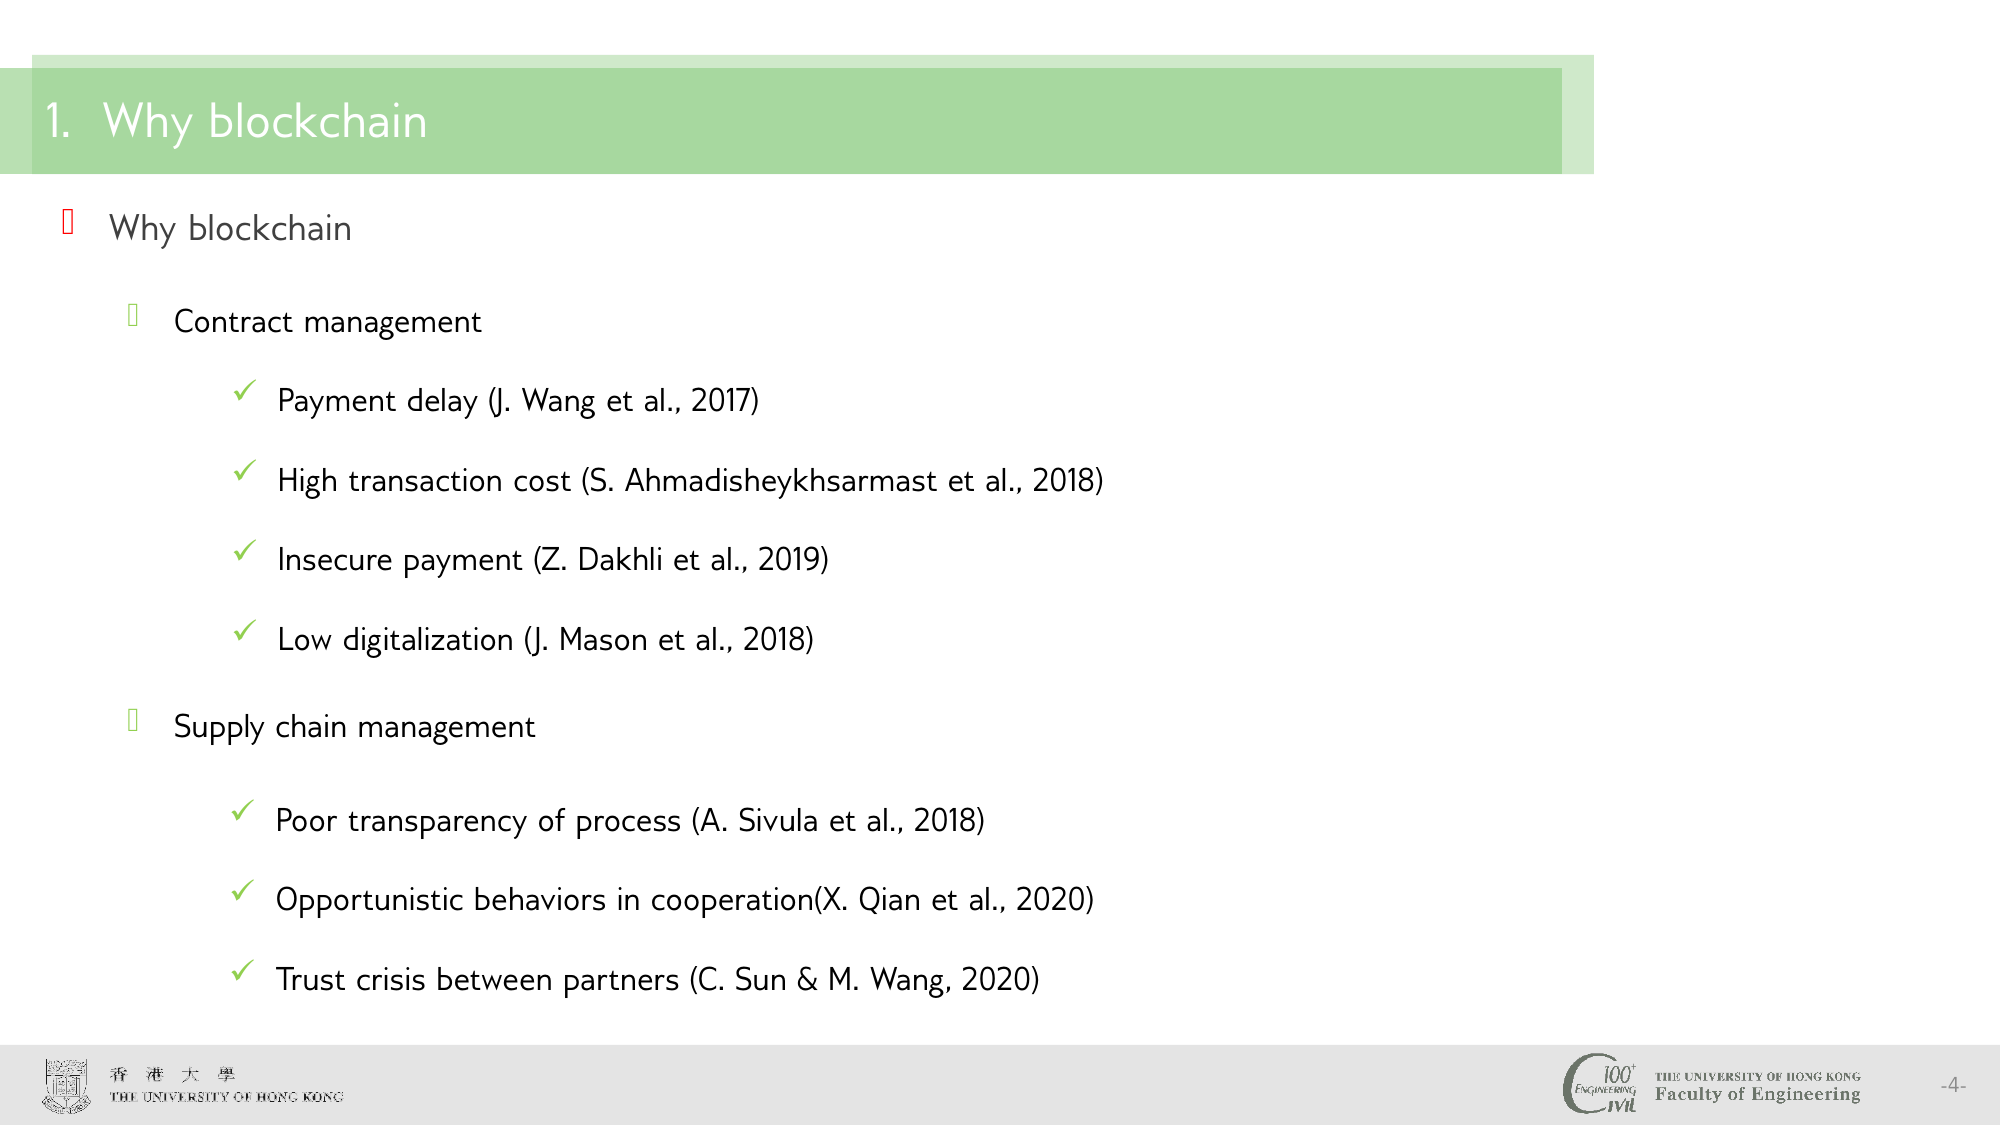

# 1.  Why blockchain
Why blockchain
Contract management
Payment delay (J. Wang et al., 2017)
High transaction cost (S. Ahmadisheykhsarmast et al., 2018)
Insecure payment (Z. Dakhli et al., 2019)
Low digitalization (J. Mason et al., 2018)
Supply chain management
Poor transparency of process (A. Sivula et al., 2018)
Opportunistic behaviors in cooperation(X. Qian et al., 2020)
Trust crisis between partners (C. Sun & M. Wang, 2020)
-4-